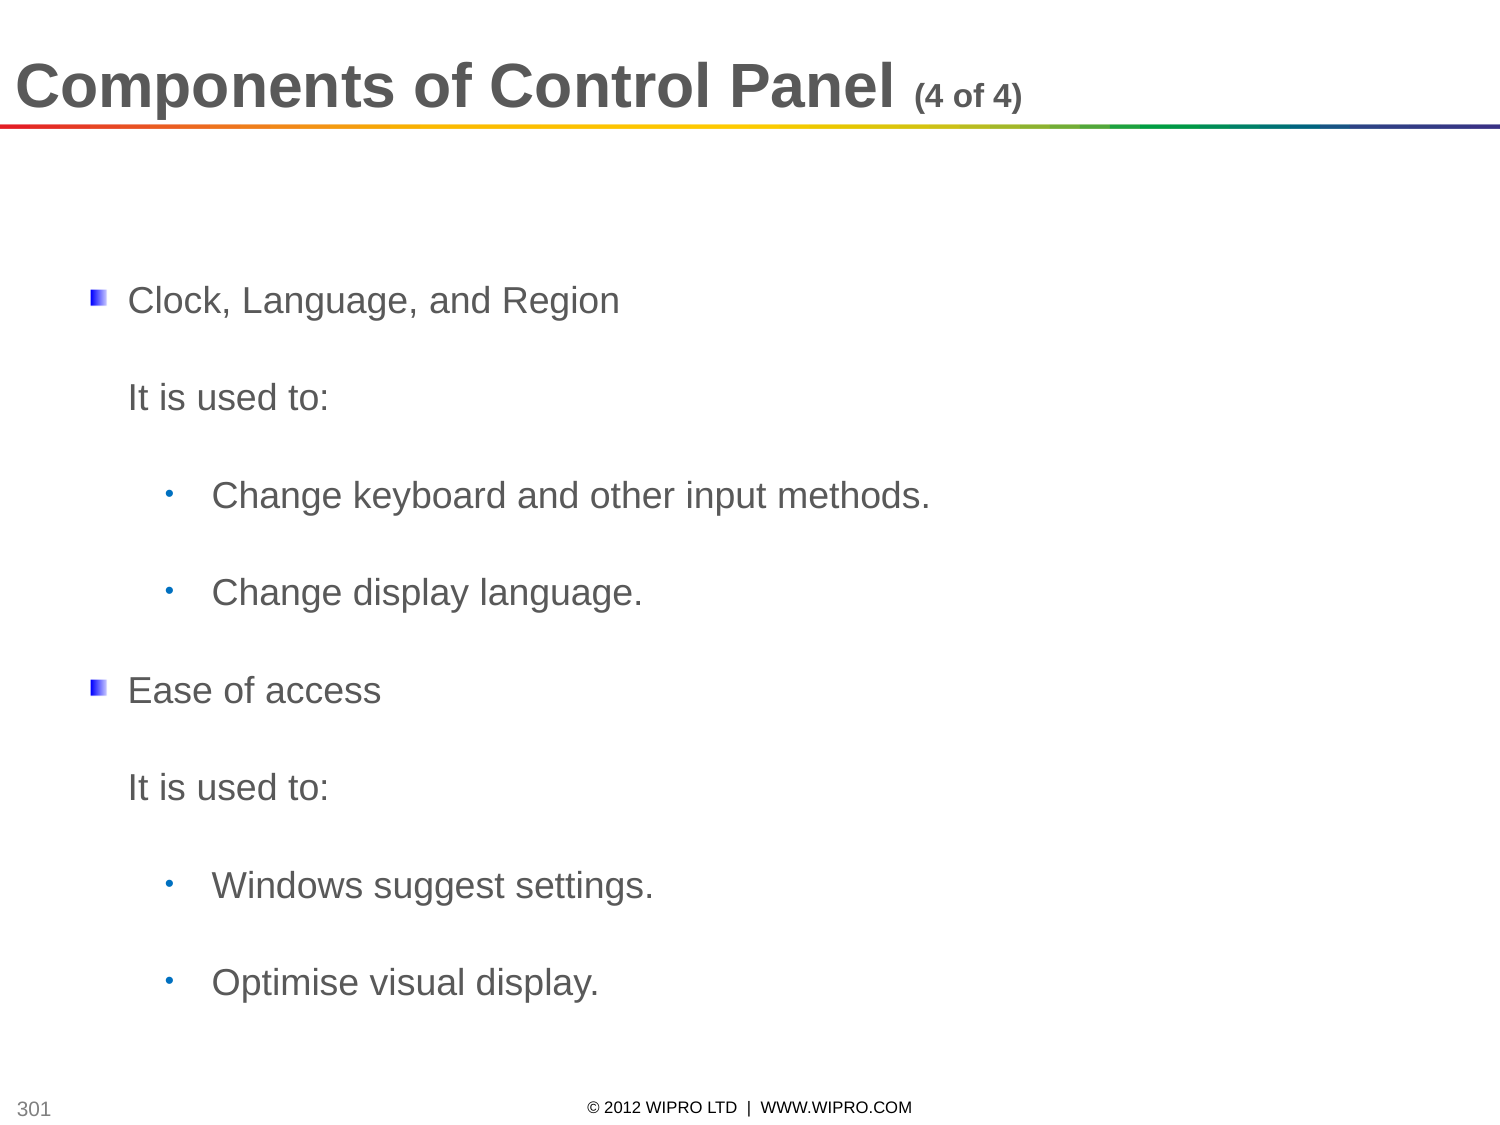

Components of Control Panel (4 of 4)
Clock, Language, and Region
	It is used to:
Change keyboard and other input methods.
Change display language.
Ease of access
	It is used to:
Windows suggest settings.
Optimise visual display.